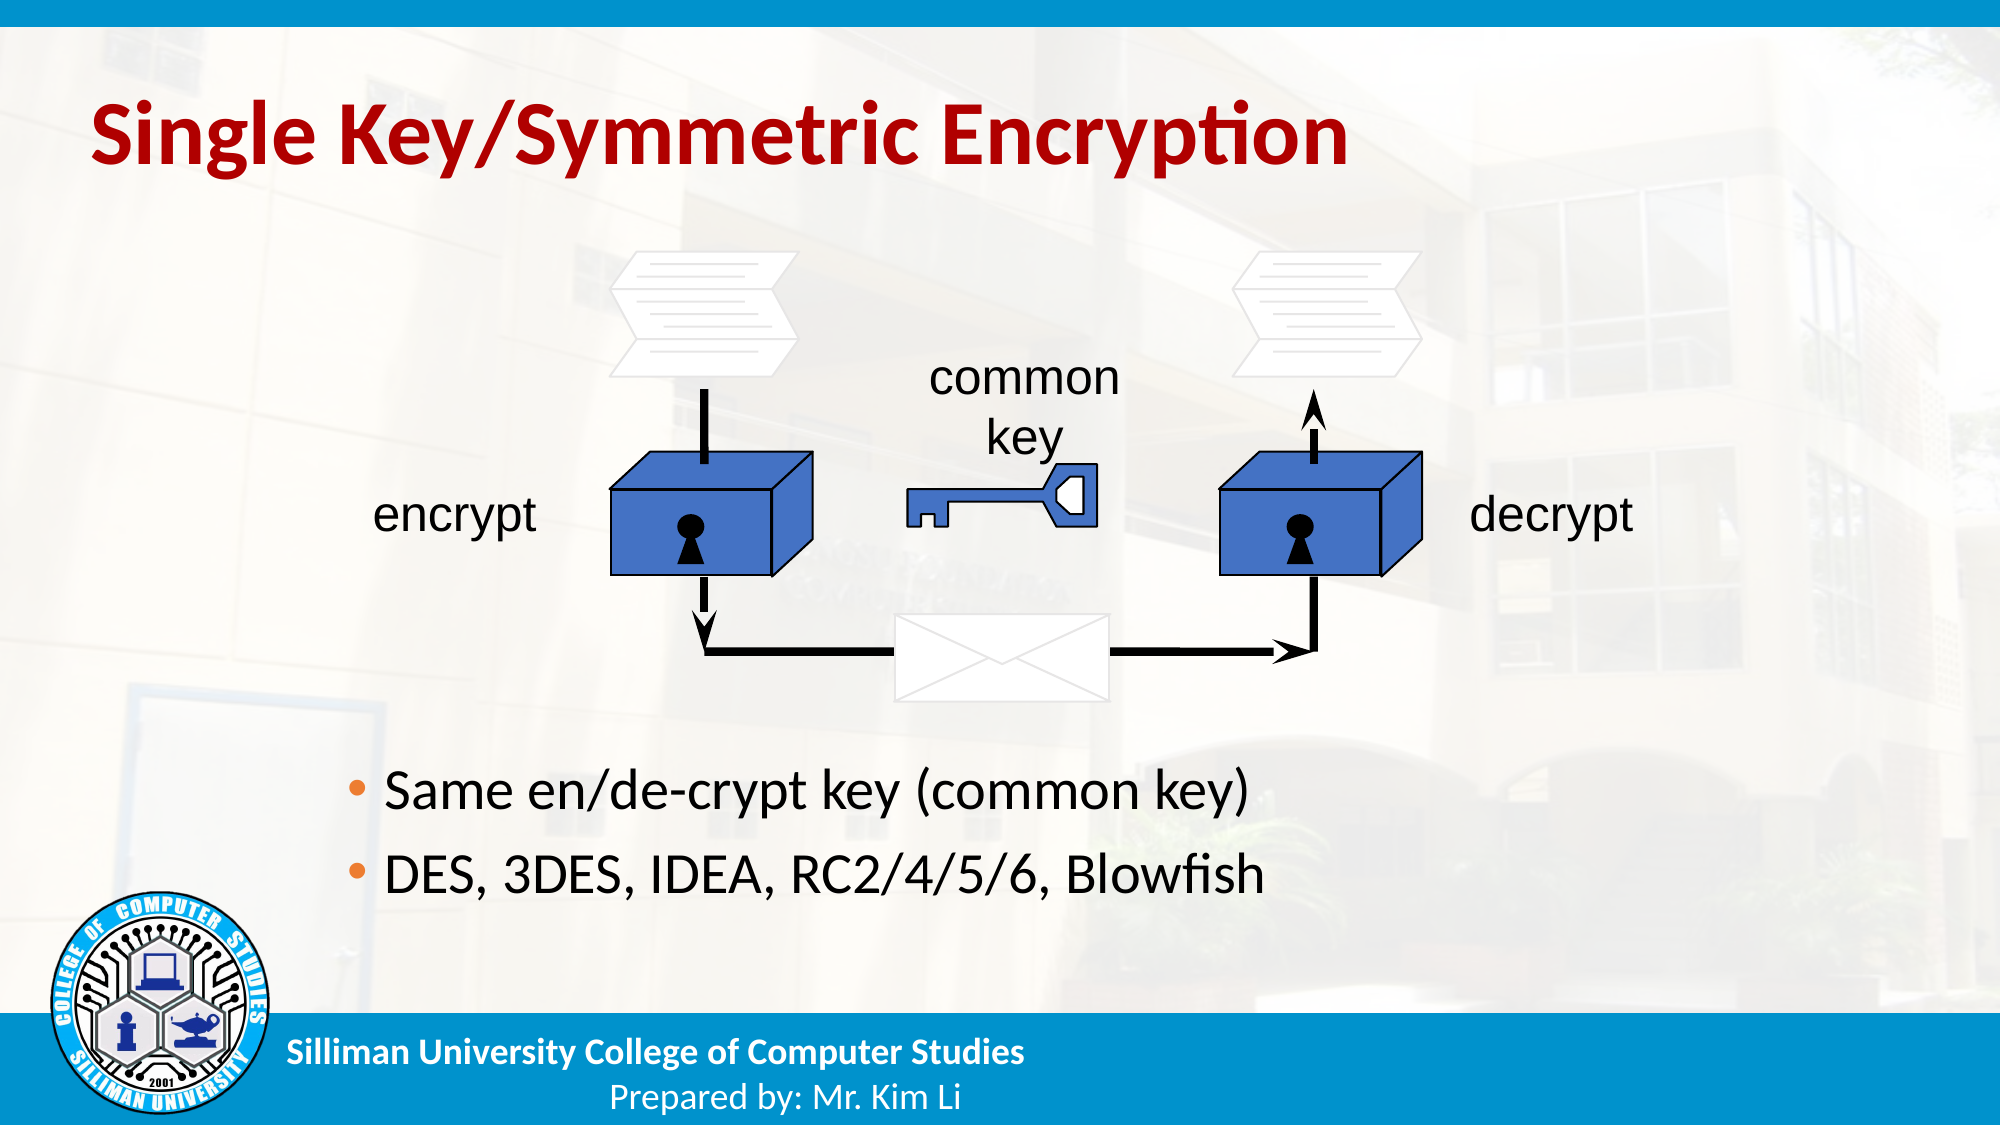

# Single Key/Symmetric Encryption

common
key

encrypt
decrypt

Same en/de-crypt key (common key)
DES, 3DES, IDEA, RC2/4/5/6, Blowfish